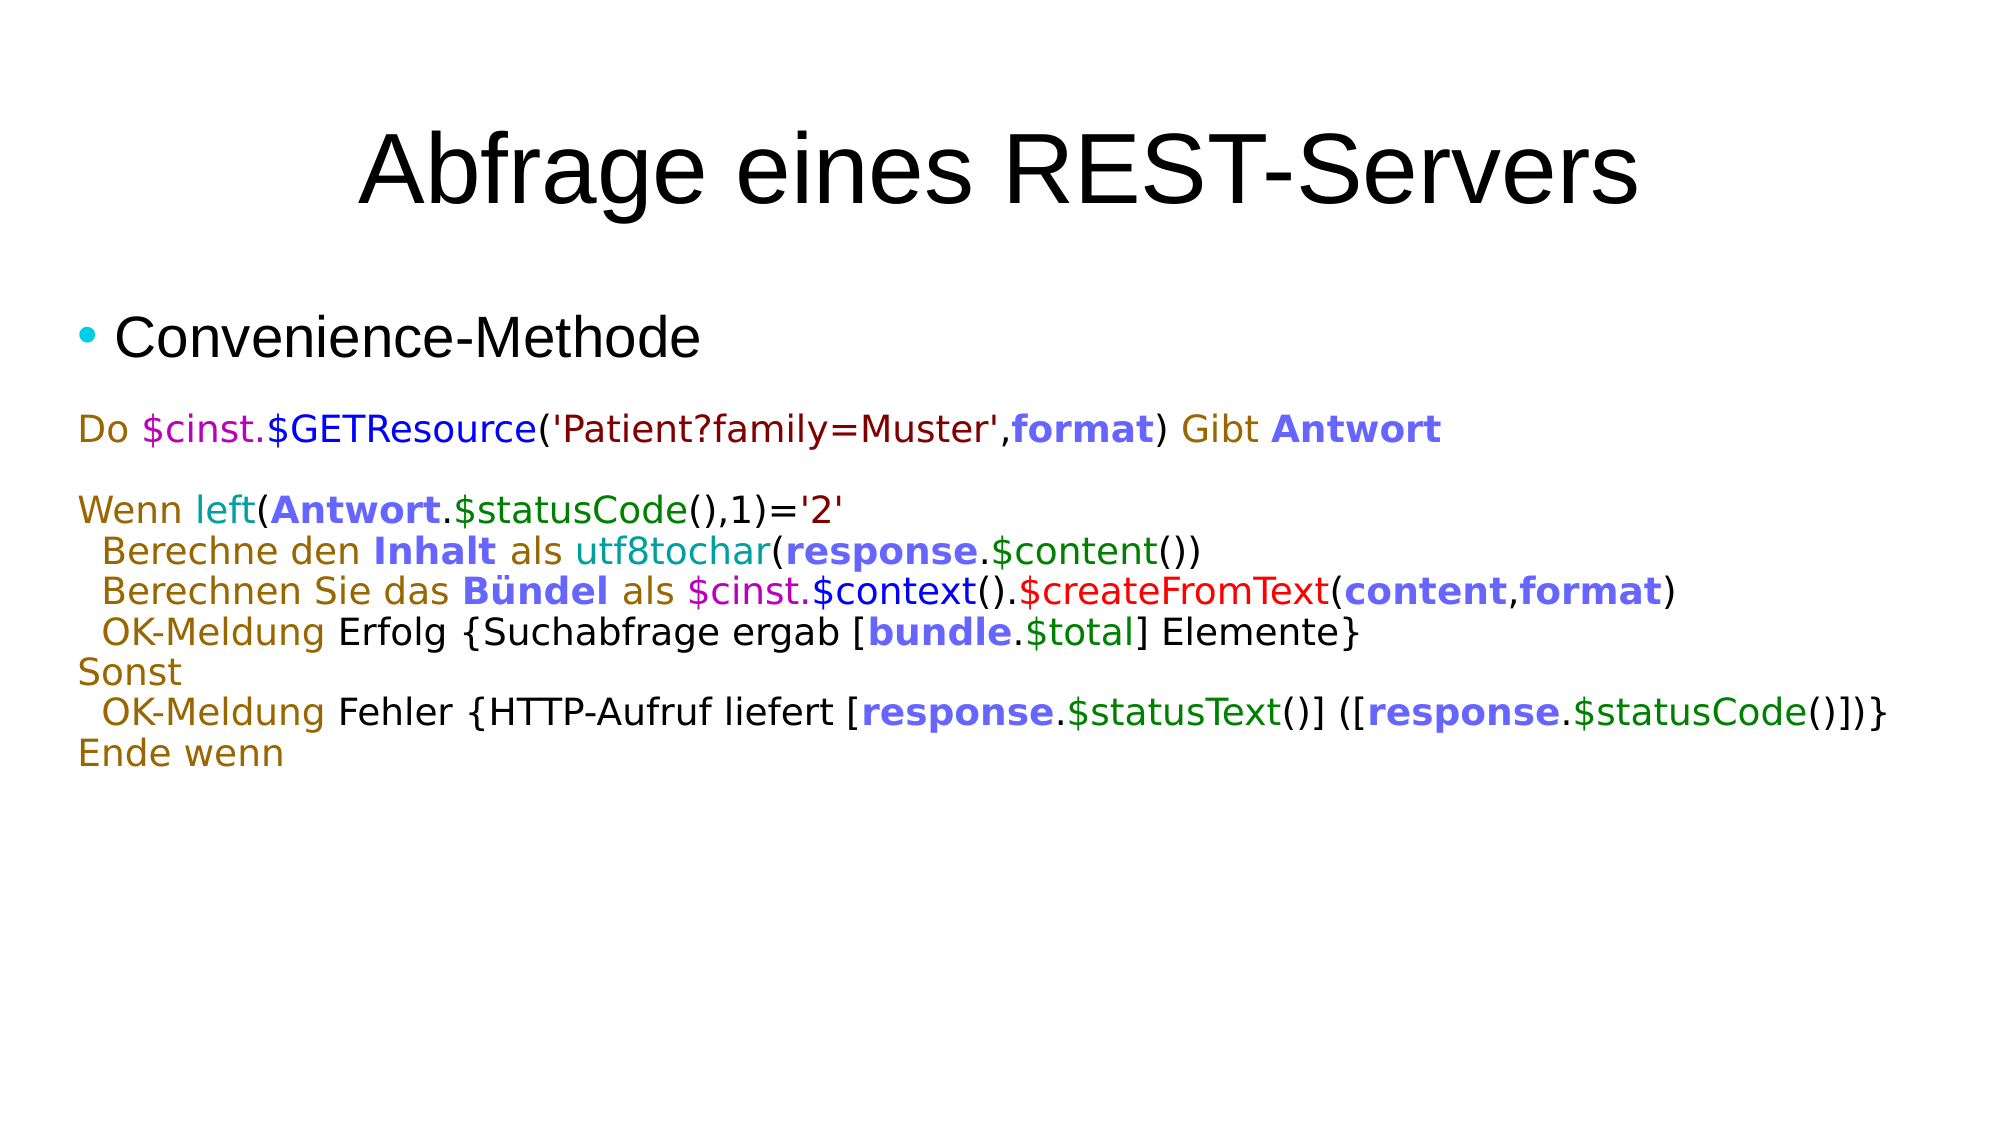

# Abfrage eines REST-Servers
Convenience-Methode
Do $cinst.$GETResource('Patient?family=Muster',format) Gibt Antwort

Wenn left(Antwort.$statusCode(),1)='2'
  Berechne den Inhalt als utf8tochar(response.$content())
  Berechnen Sie das Bündel als $cinst.$context().$createFromText(content,format)
  OK-Meldung Erfolg {Suchabfrage ergab [bundle.$total] Elemente}
Sonst
  OK-Meldung Fehler {HTTP-Aufruf liefert [response.$statusText()] ([response.$statusCode()])}
Ende wenn